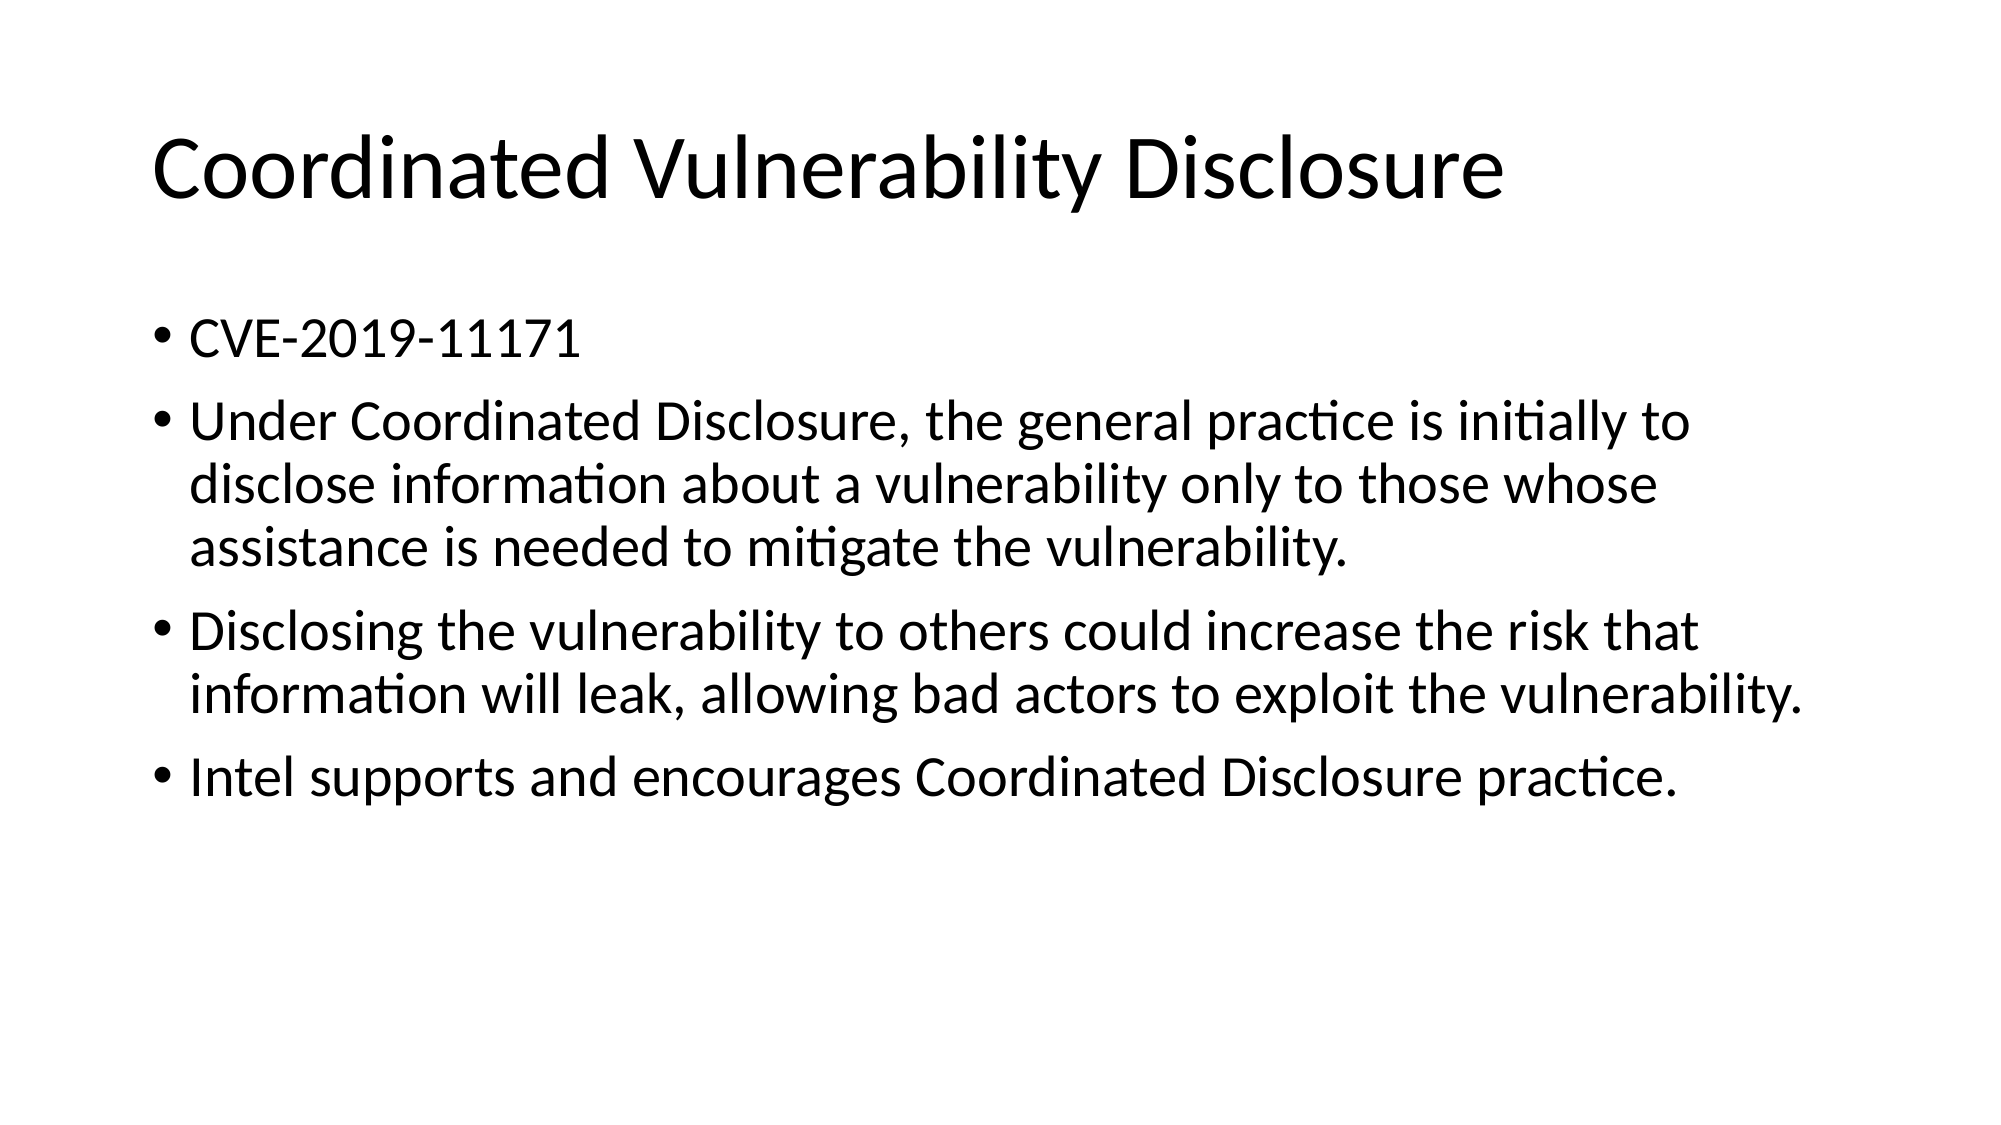

# Coordinated Vulnerability Disclosure
CVE-2019-11171
Under Coordinated Disclosure, the general practice is initially to disclose information about a vulnerability only to those whose assistance is needed to mitigate the vulnerability.
Disclosing the vulnerability to others could increase the risk that information will leak, allowing bad actors to exploit the vulnerability.
Intel supports and encourages Coordinated Disclosure practice.